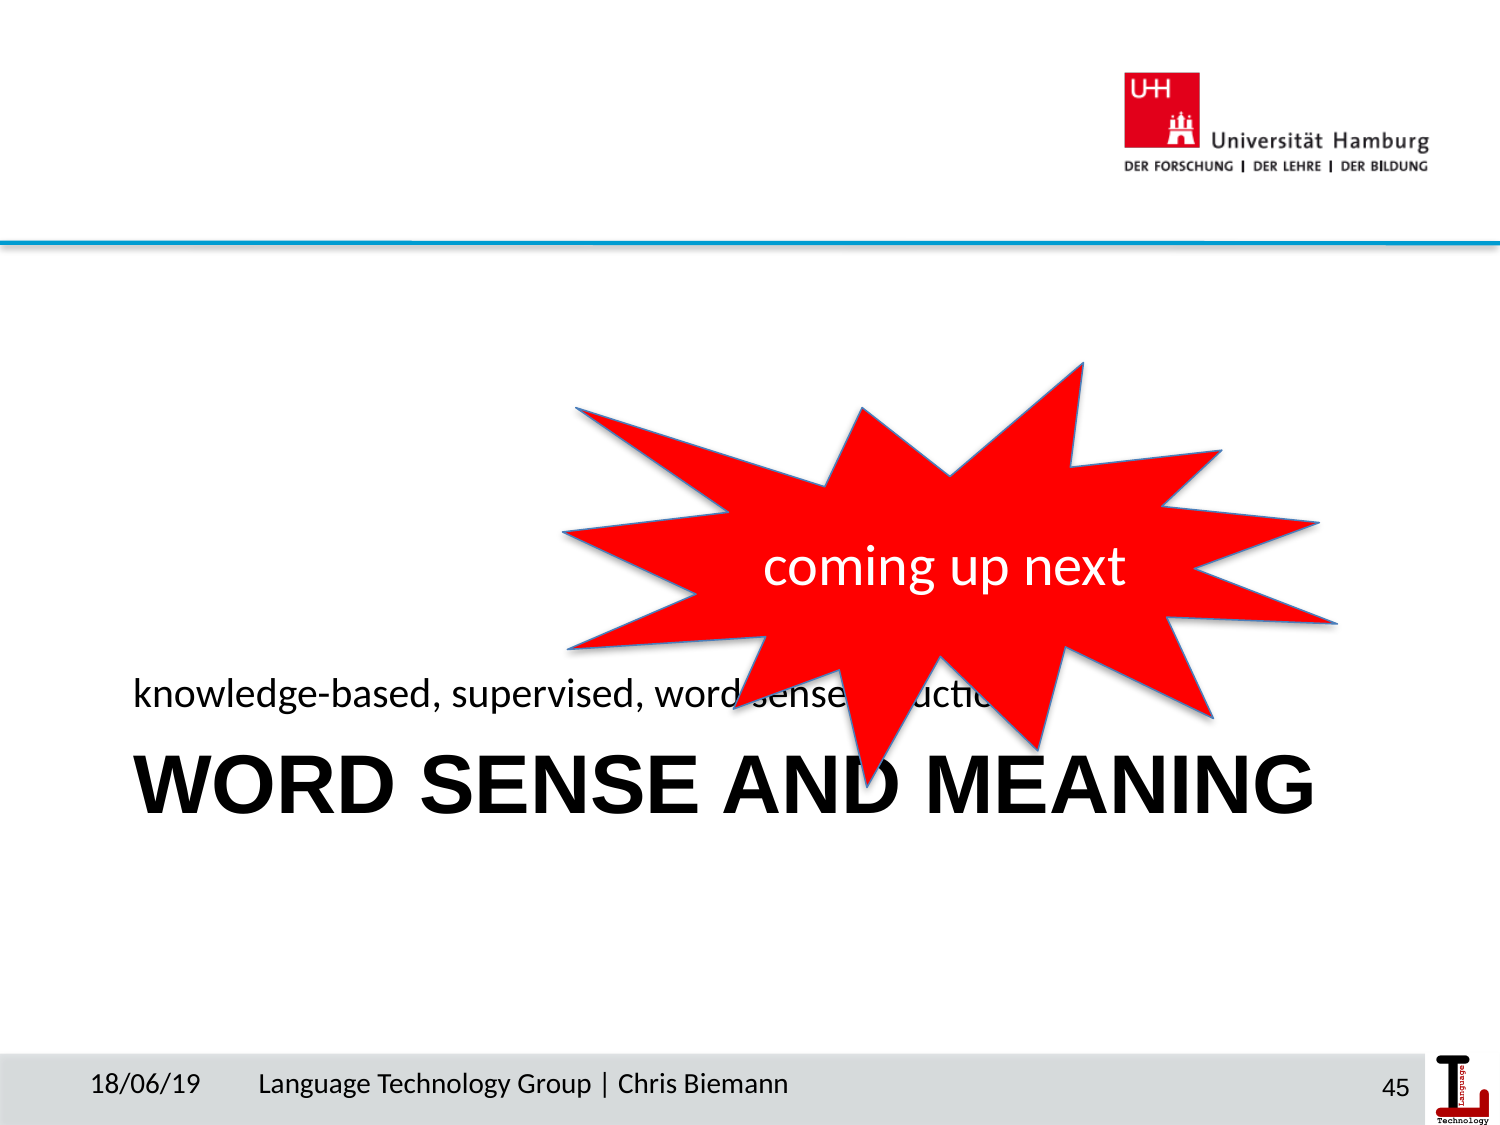

coming up next
knowledge-based, supervised, word sense induction
# Word Sense AND MEANING
18/06/19
 Language Technology Group | Chris Biemann
45